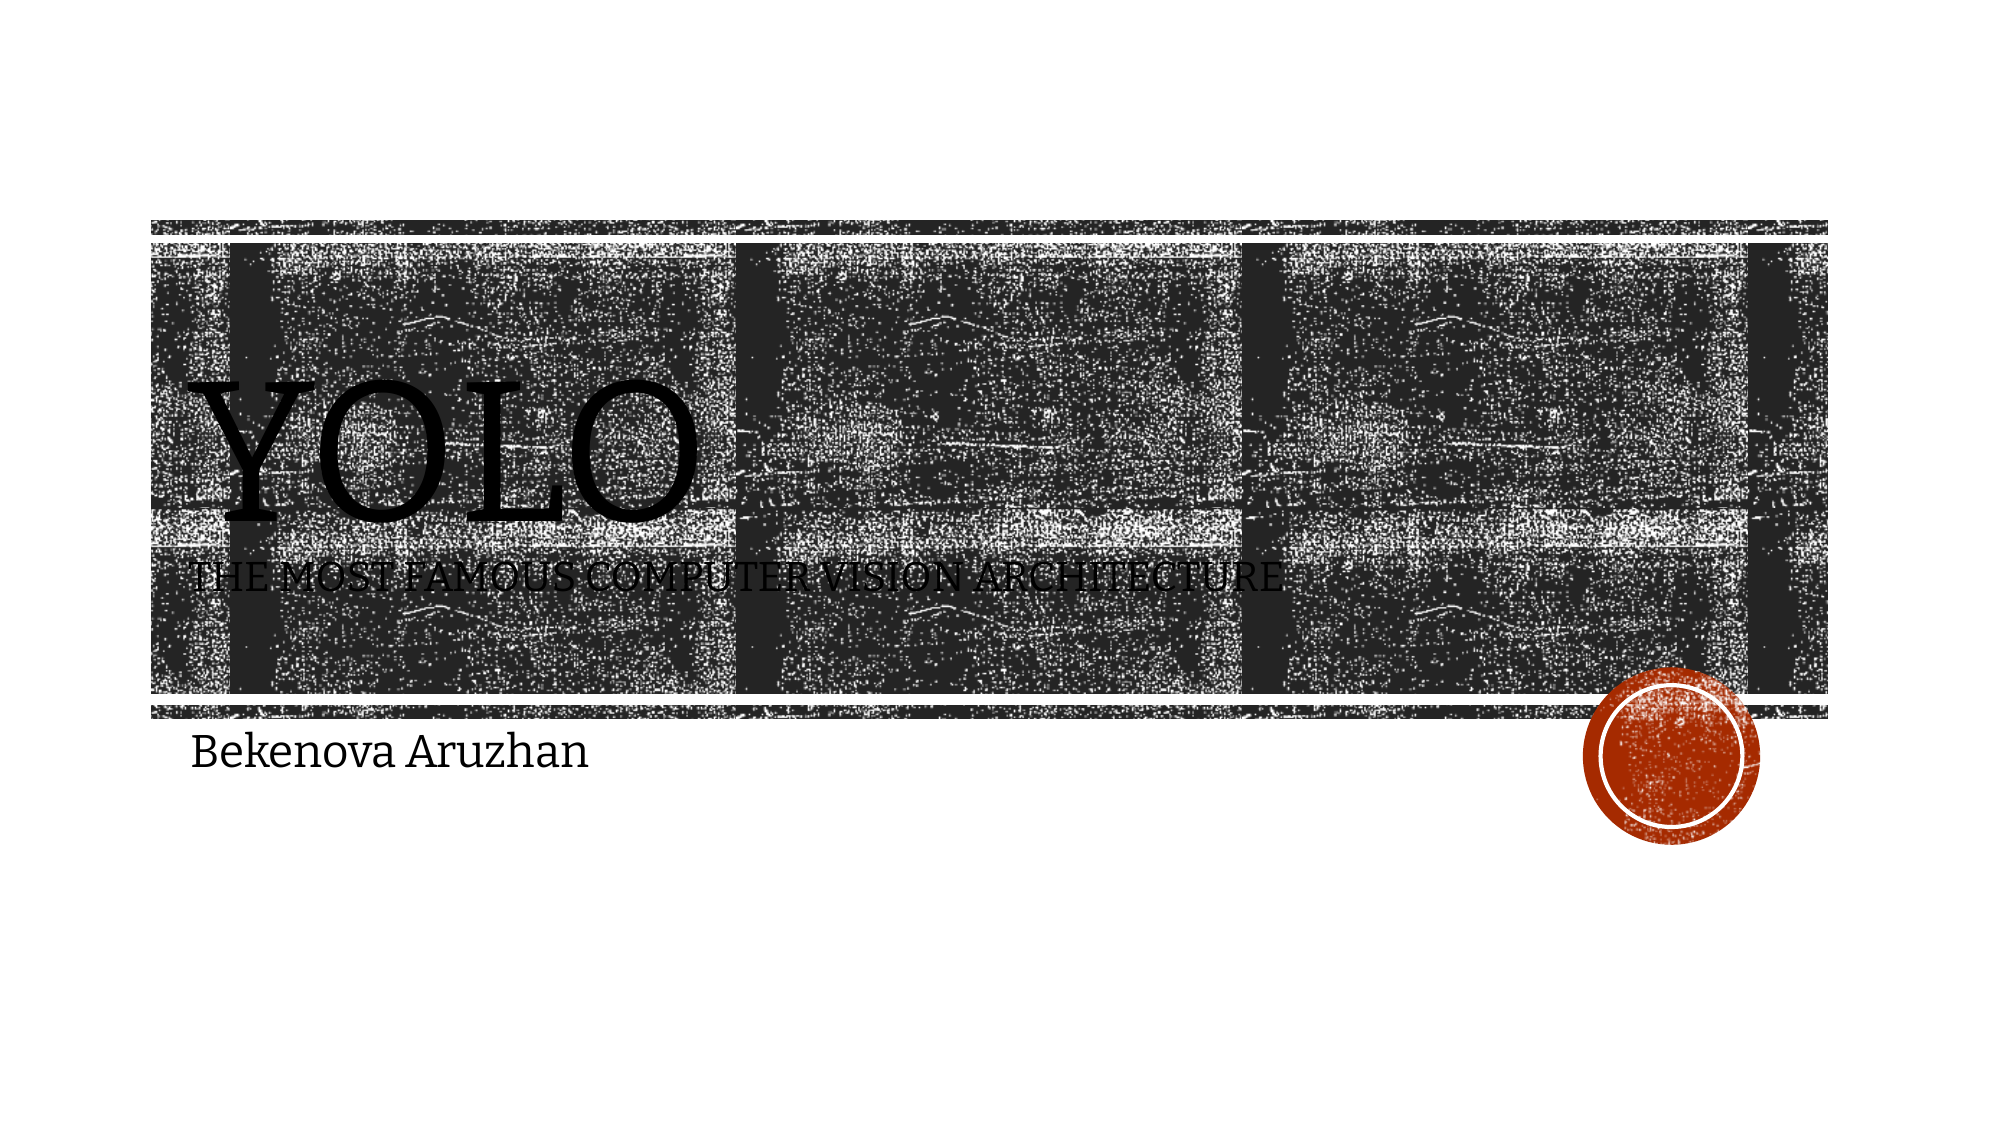

# YOLO the most famous computer vision architecture
Bekenova Aruzhan